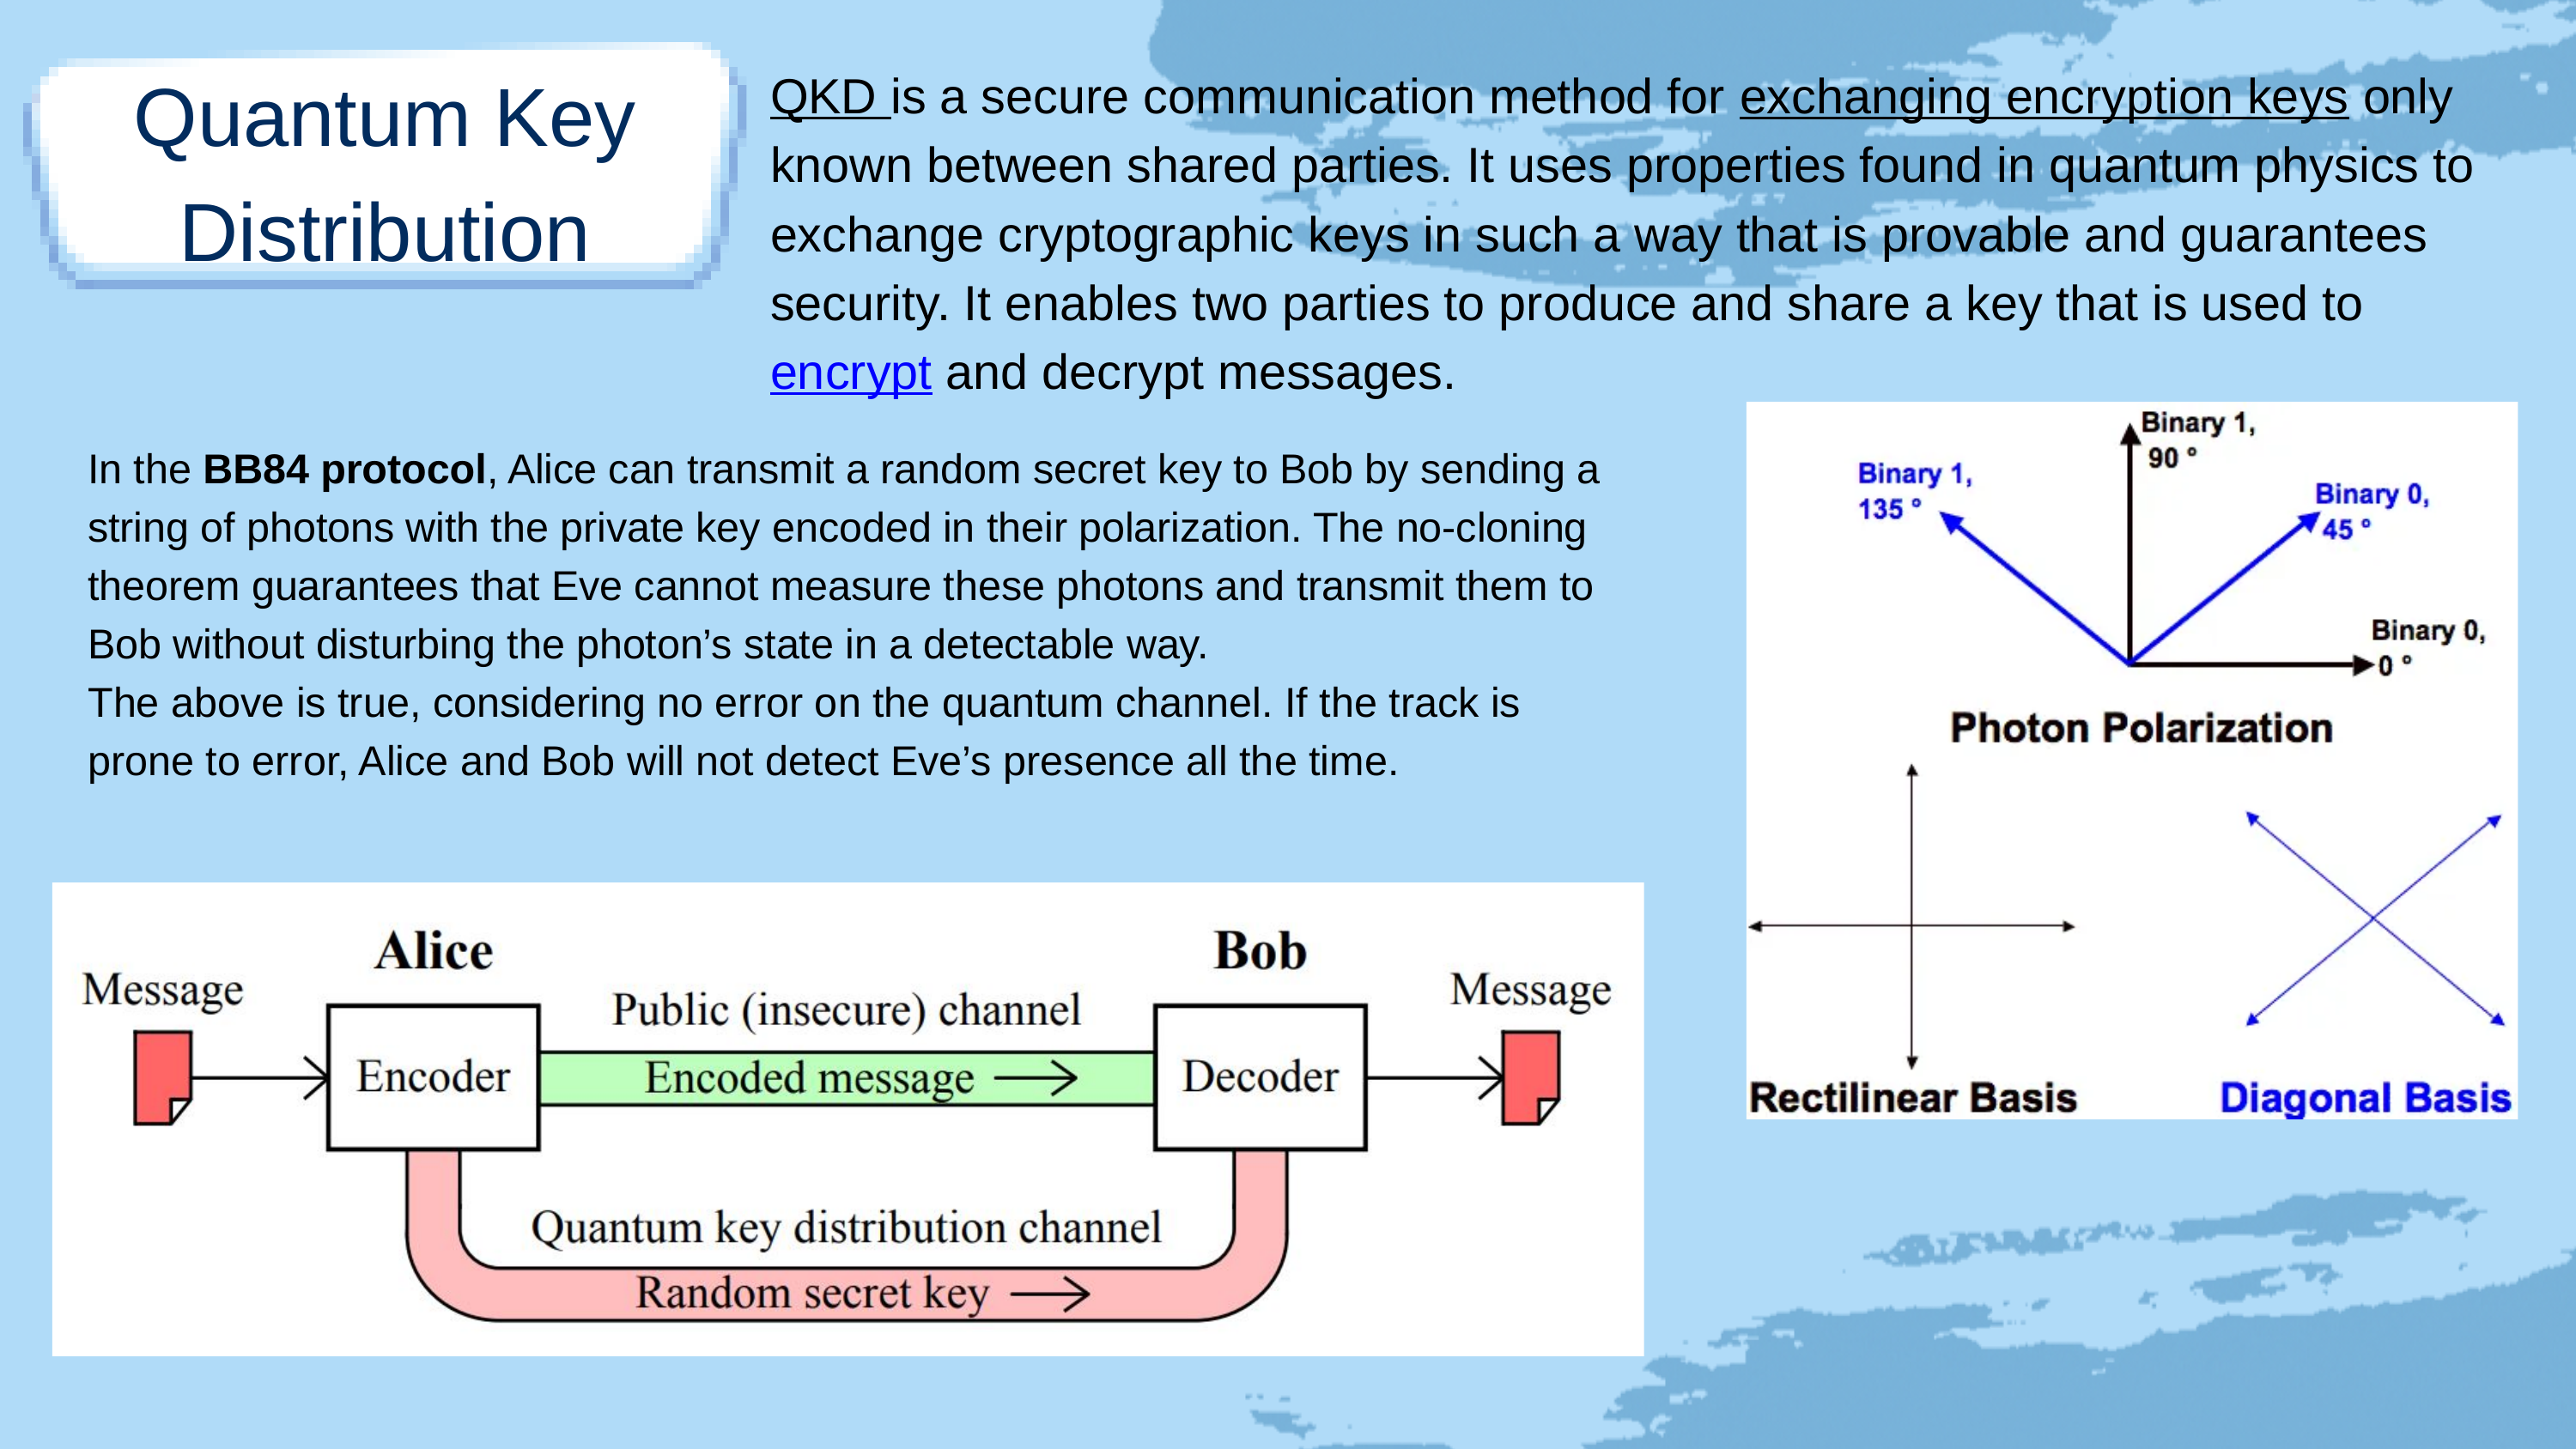

Quantum Key Distribution
QKD is a secure communication method for exchanging encryption keys only known between shared parties. It uses properties found in quantum physics to exchange cryptographic keys in such a way that is provable and guarantees security. It enables two parties to produce and share a key that is used to encrypt and decrypt messages.

In the BB84 protocol, Alice can transmit a random secret key to Bob by sending a string of photons with the private key encoded in their polarization. The no-cloning theorem guarantees that Eve cannot measure these photons and transmit them to Bob without disturbing the photon’s state in a detectable way.
The above is true, considering no error on the quantum channel. If the track is prone to error, Alice and Bob will not detect Eve’s presence all the time.